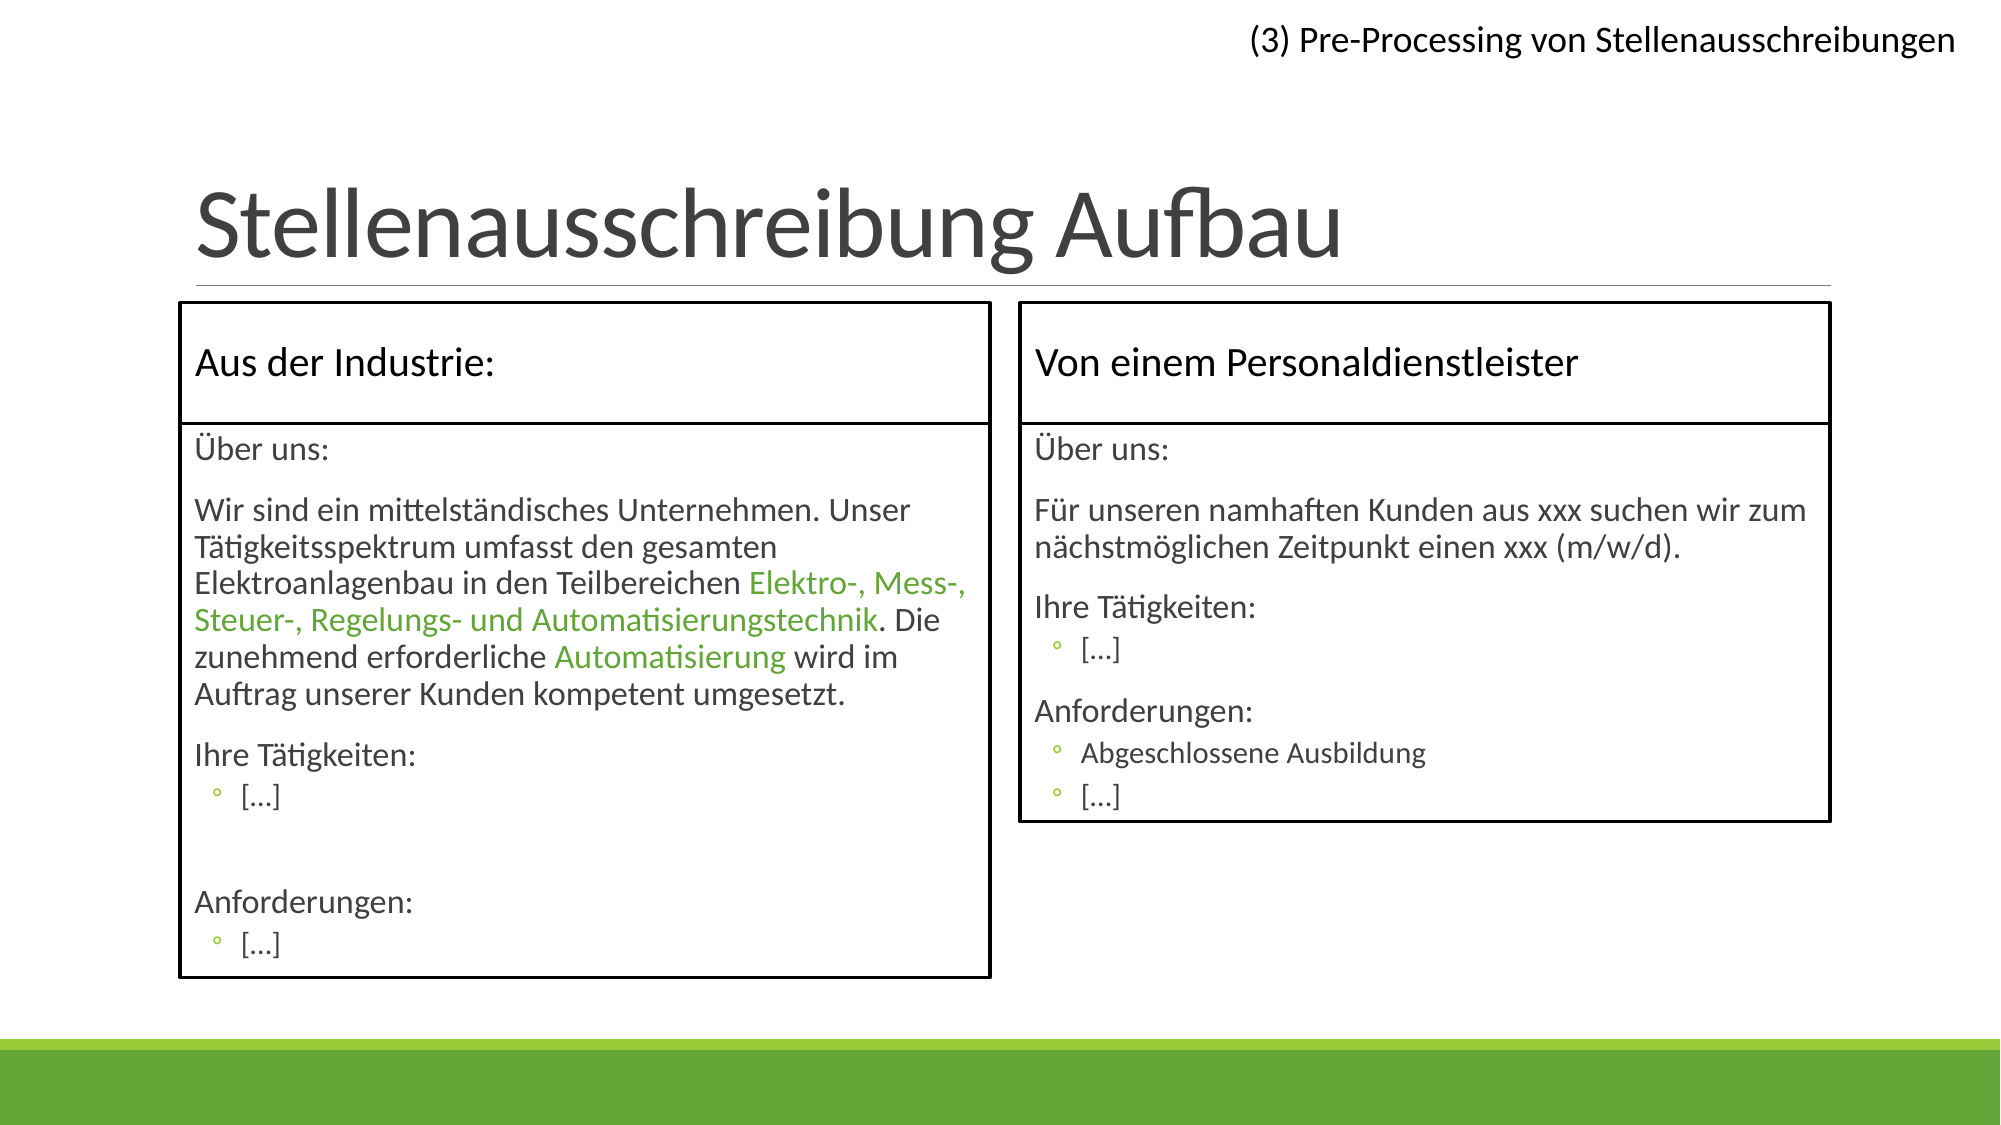

(3) Pre-Processing von Stellenausschreibungen
# Stellenausschreibung Aufbau
Aus der Industrie:
Von einem Personaldienstleister
Über uns:
Wir sind ein mittelständisches Unternehmen. Unser Tätigkeitsspektrum umfasst den gesamten Elektroanlagenbau in den Teilbereichen Elektro-, Mess-, Steuer-, Regelungs- und Automatisierungstechnik. Die zunehmend erforderliche Automatisierung wird im Auftrag unserer Kunden kompetent umgesetzt.
Ihre Tätigkeiten:
[…]

Anforderungen:
[…]

Über uns:
Für unseren namhaften Kunden aus xxx suchen wir zum nächstmöglichen Zeitpunkt einen xxx (m/w/d).
Ihre Tätigkeiten:
[…]
Anforderungen:
Abgeschlossene Ausbildung
[…]